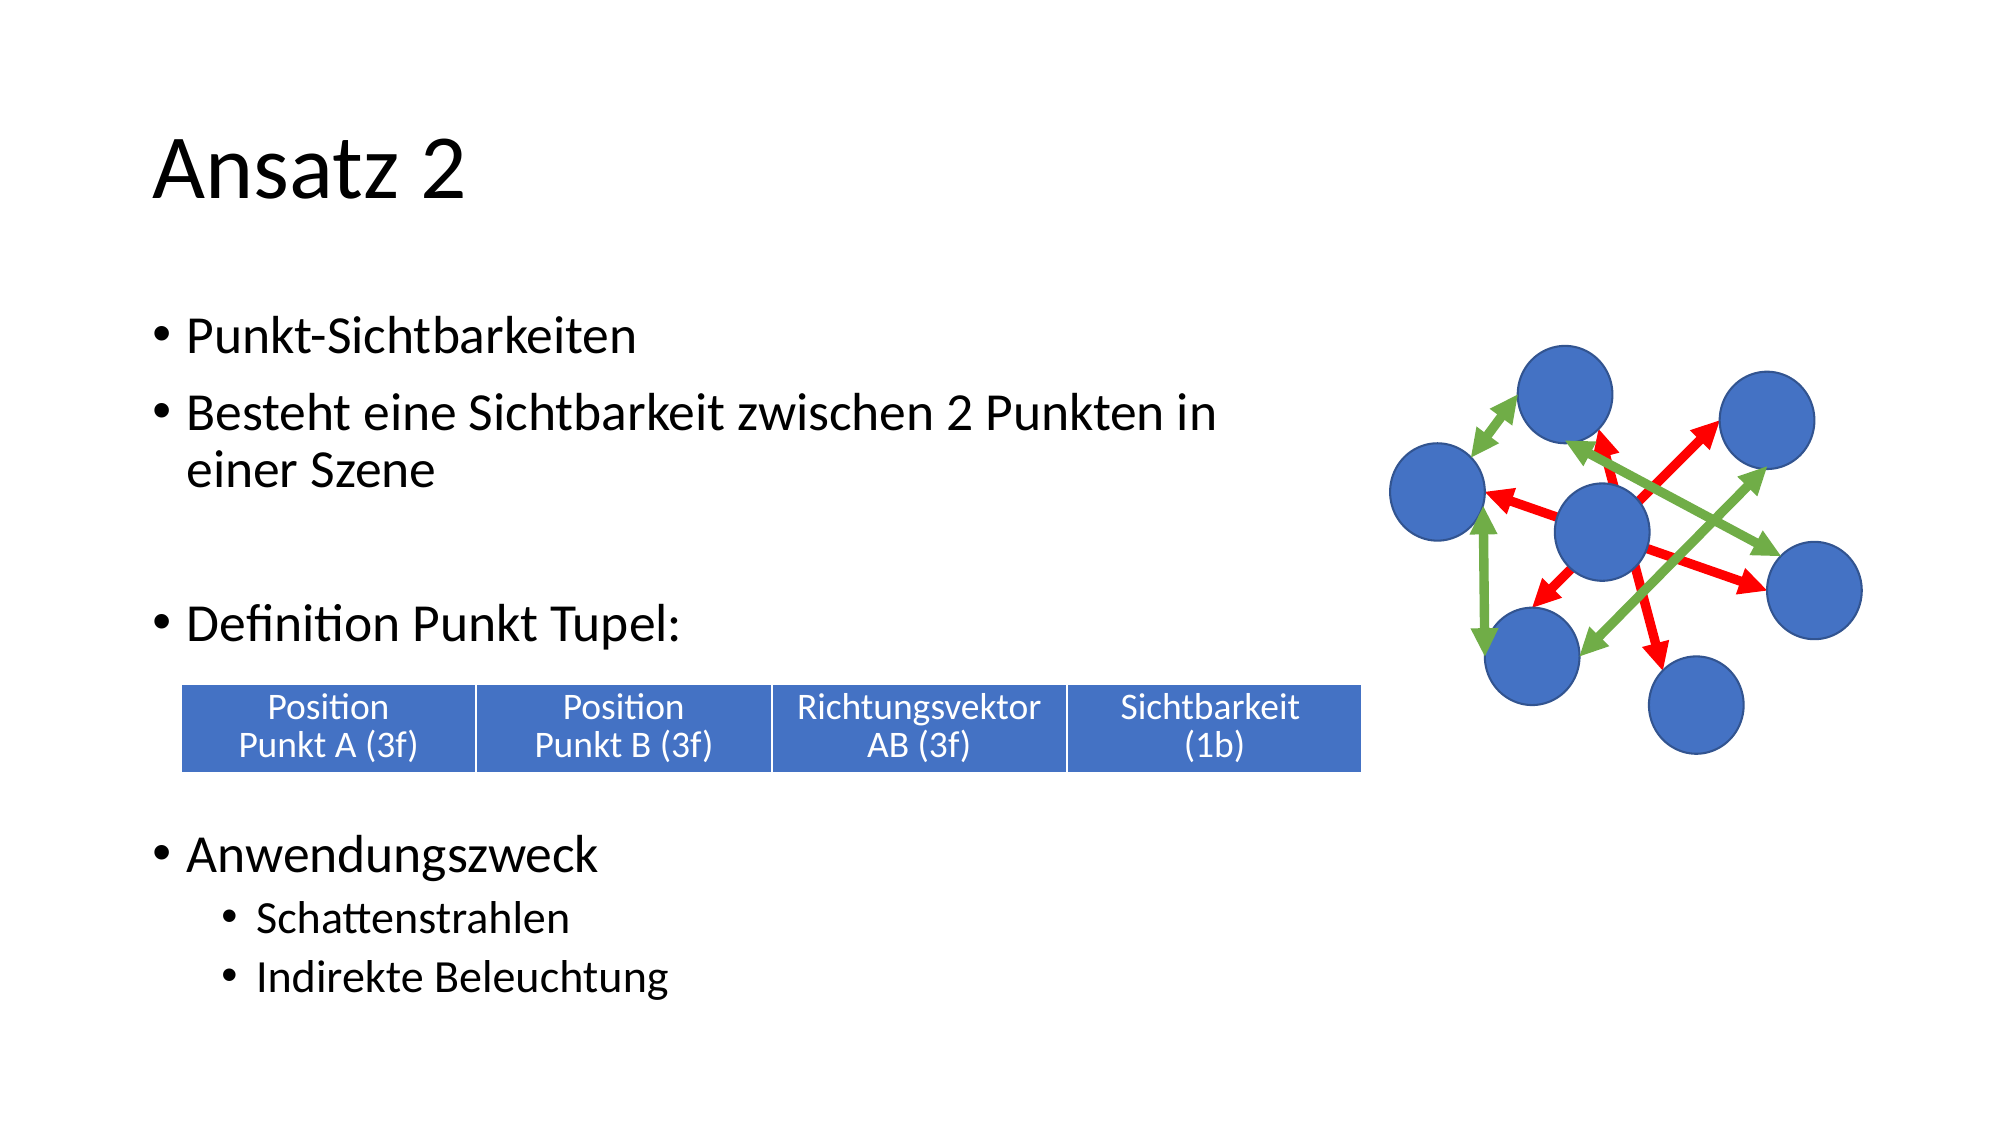

# Ansatz 2
Punkt-Sichtbarkeiten
Besteht eine Sichtbarkeit zwischen 2 Punkten in einer Szene

Definition Punkt Tupel:

Anwendungszweck
Schattenstrahlen
Indirekte Beleuchtung

| Position Punkt A (3f) | Position Punkt B (3f) | Richtungsvektor AB (3f) | Sichtbarkeit (1b) |
| --- | --- | --- | --- |